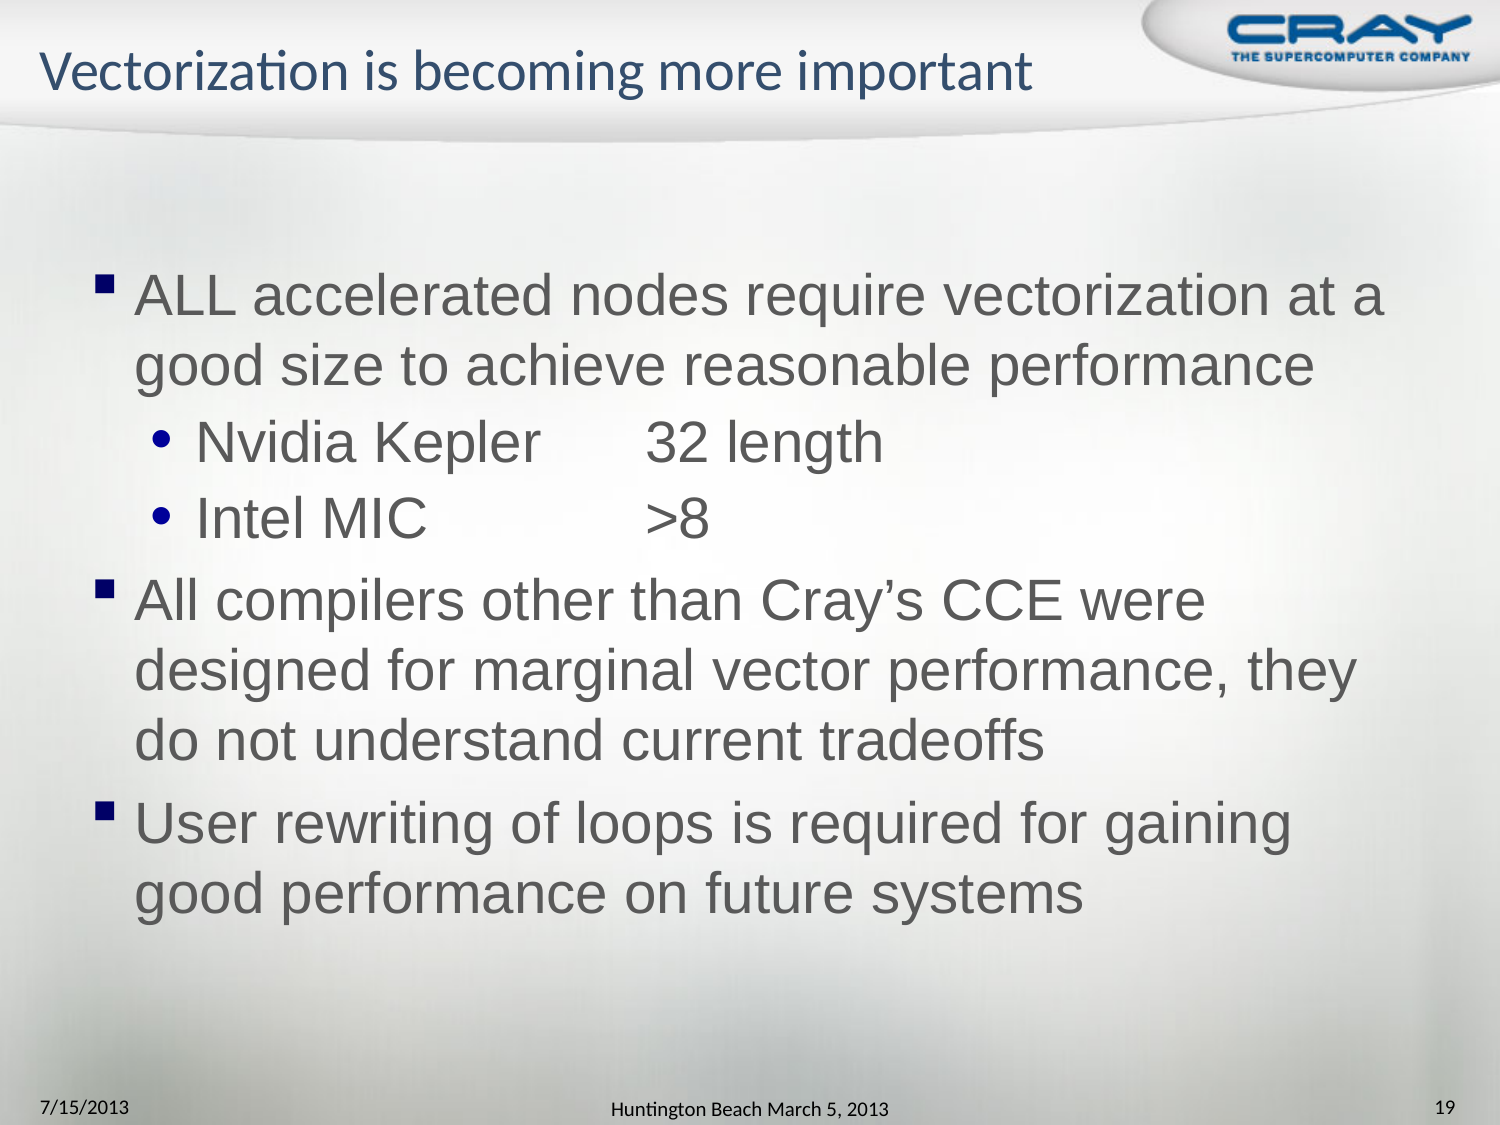

# Vectorization is becoming more important
ALL accelerated nodes require vectorization at a good size to achieve reasonable performance
Nvidia Kepler	32 length
Intel MIC		>8
All compilers other than Cray’s CCE were designed for marginal vector performance, they do not understand current tradeoffs
User rewriting of loops is required for gaining good performance on future systems
7/15/2013
Huntington Beach March 5, 2013
19